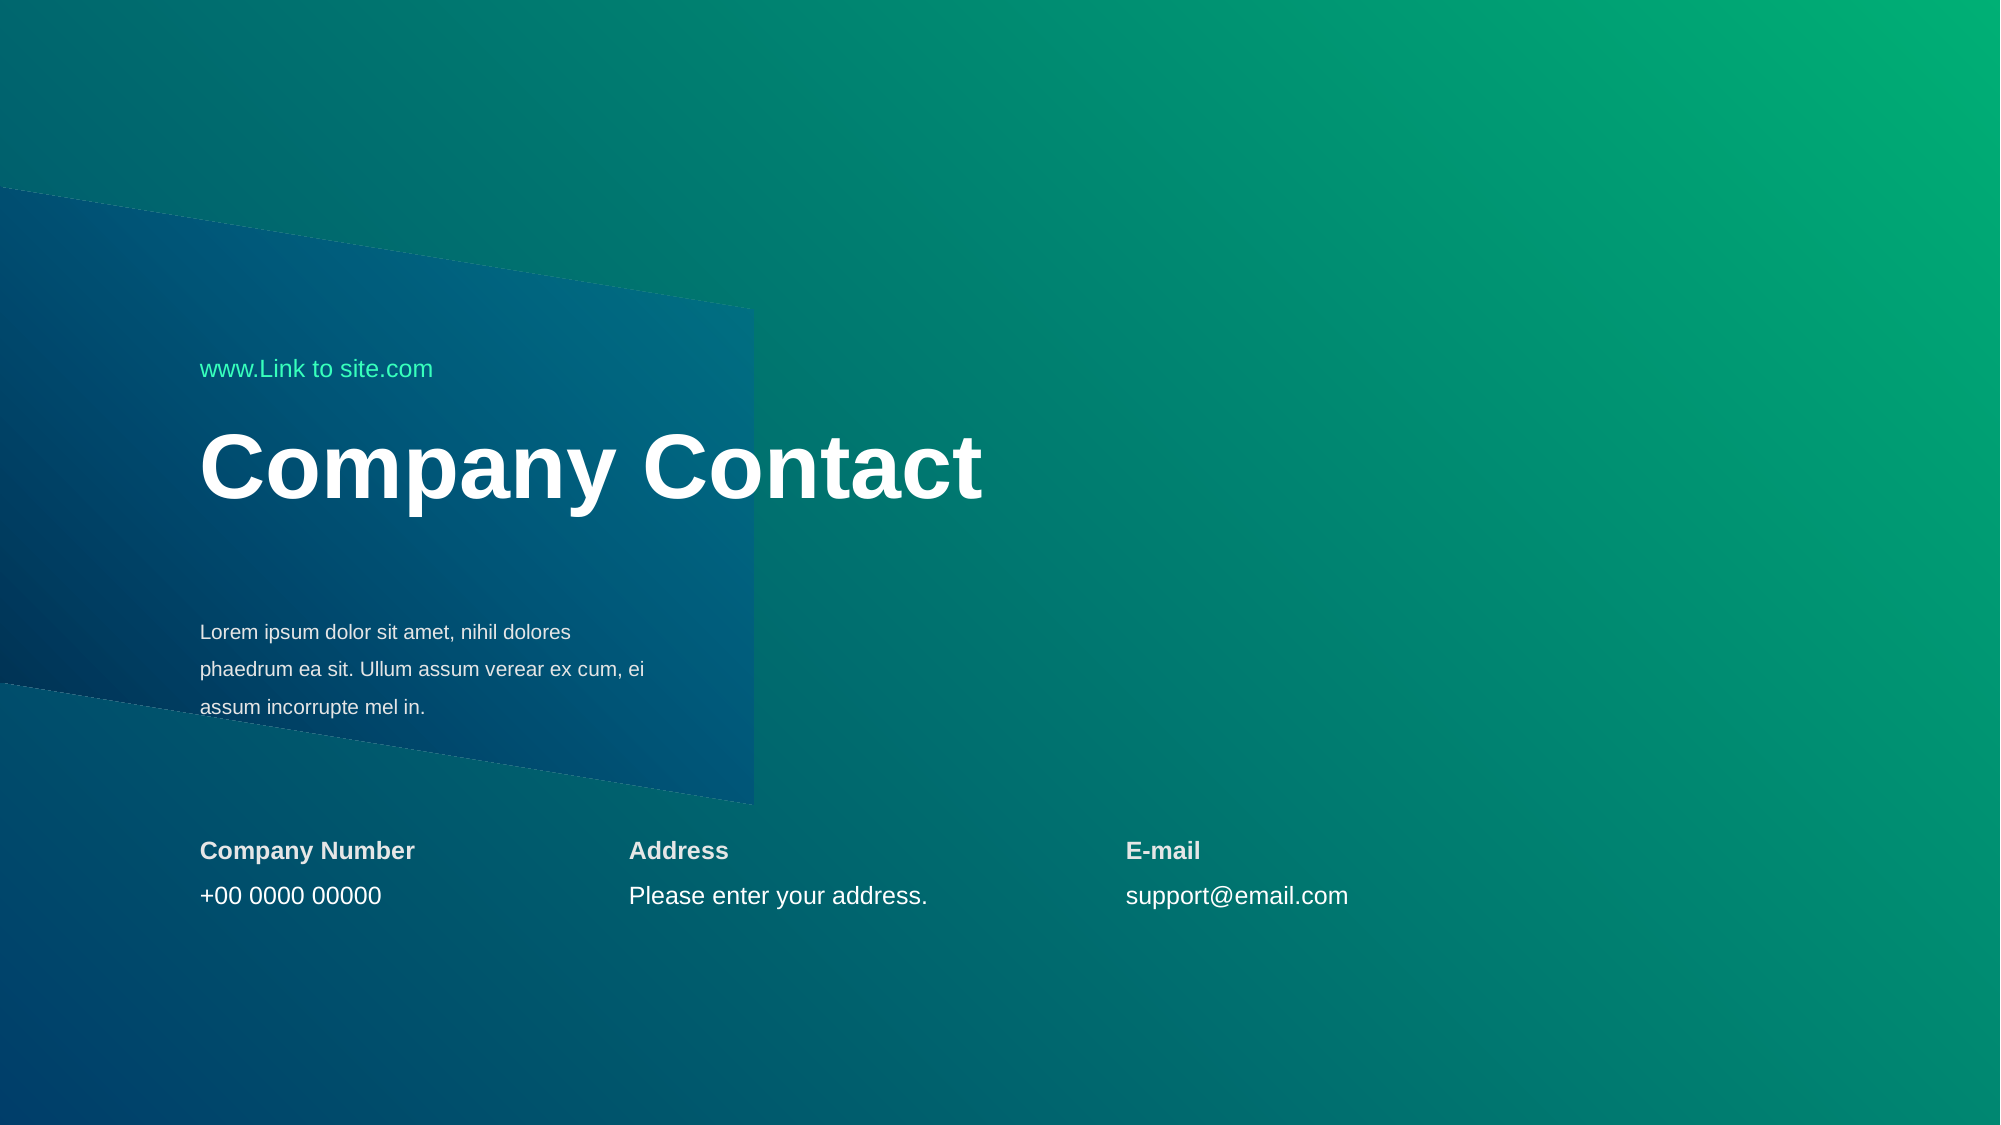

www.Link to site.com
Company Contact
Lorem ipsum dolor sit amet, nihil dolores phaedrum ea sit. Ullum assum verear ex cum, ei assum incorrupte mel in.
Company Number
Address
E-mail
+00 0000 00000
Please enter your address.
support@email.com